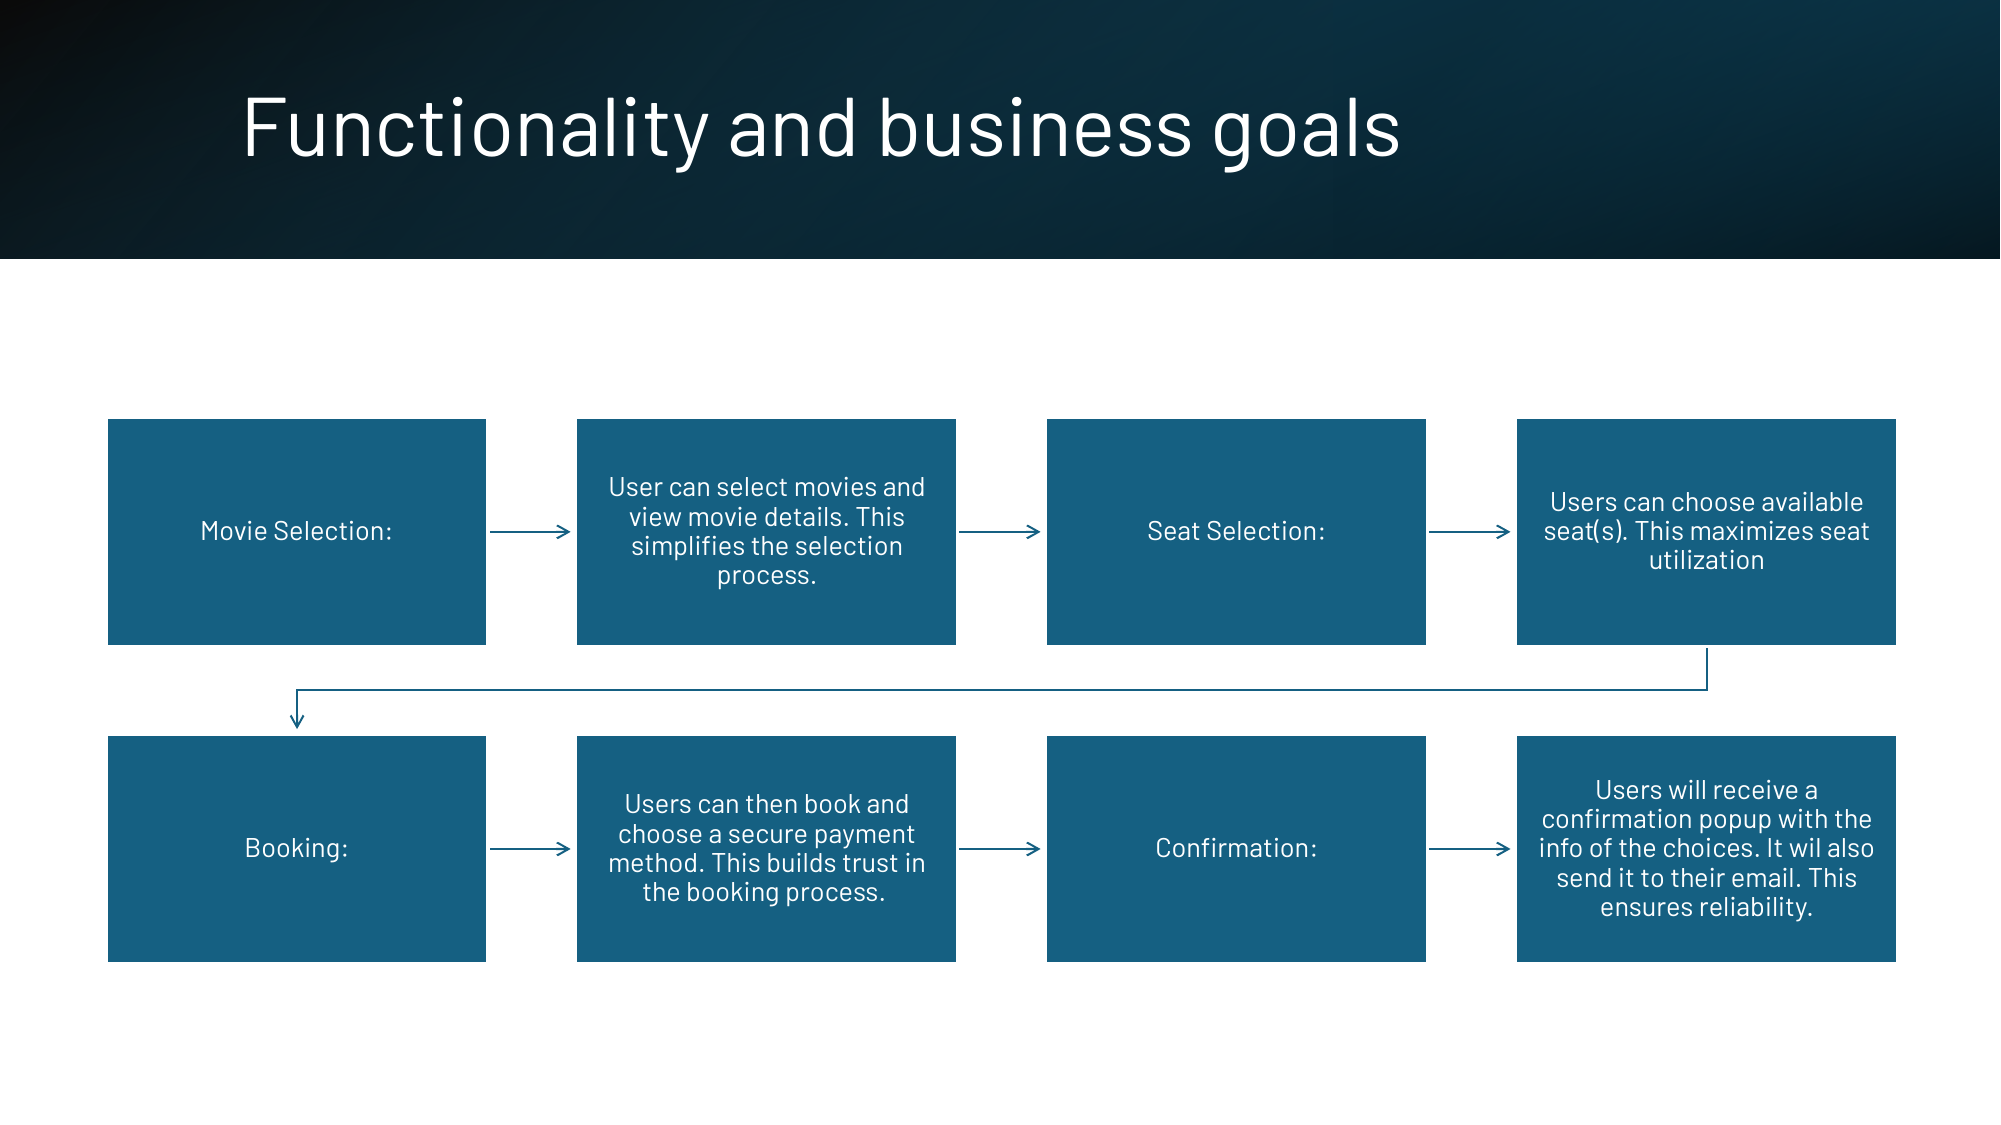

# Functionality and business goals

Movie Selection:

User can select movies and view movie details. This simplifies the selection process.

Seat Selection:

Users can choose available seat(s). This maximizes seat utilization

Booking:

Users can then book and choose a secure payment method. This builds trust in the booking process.

Confirmation:
Users will receive a confirmation popup with the info of the choices. It wil also send it to their email. This ensures reliability.